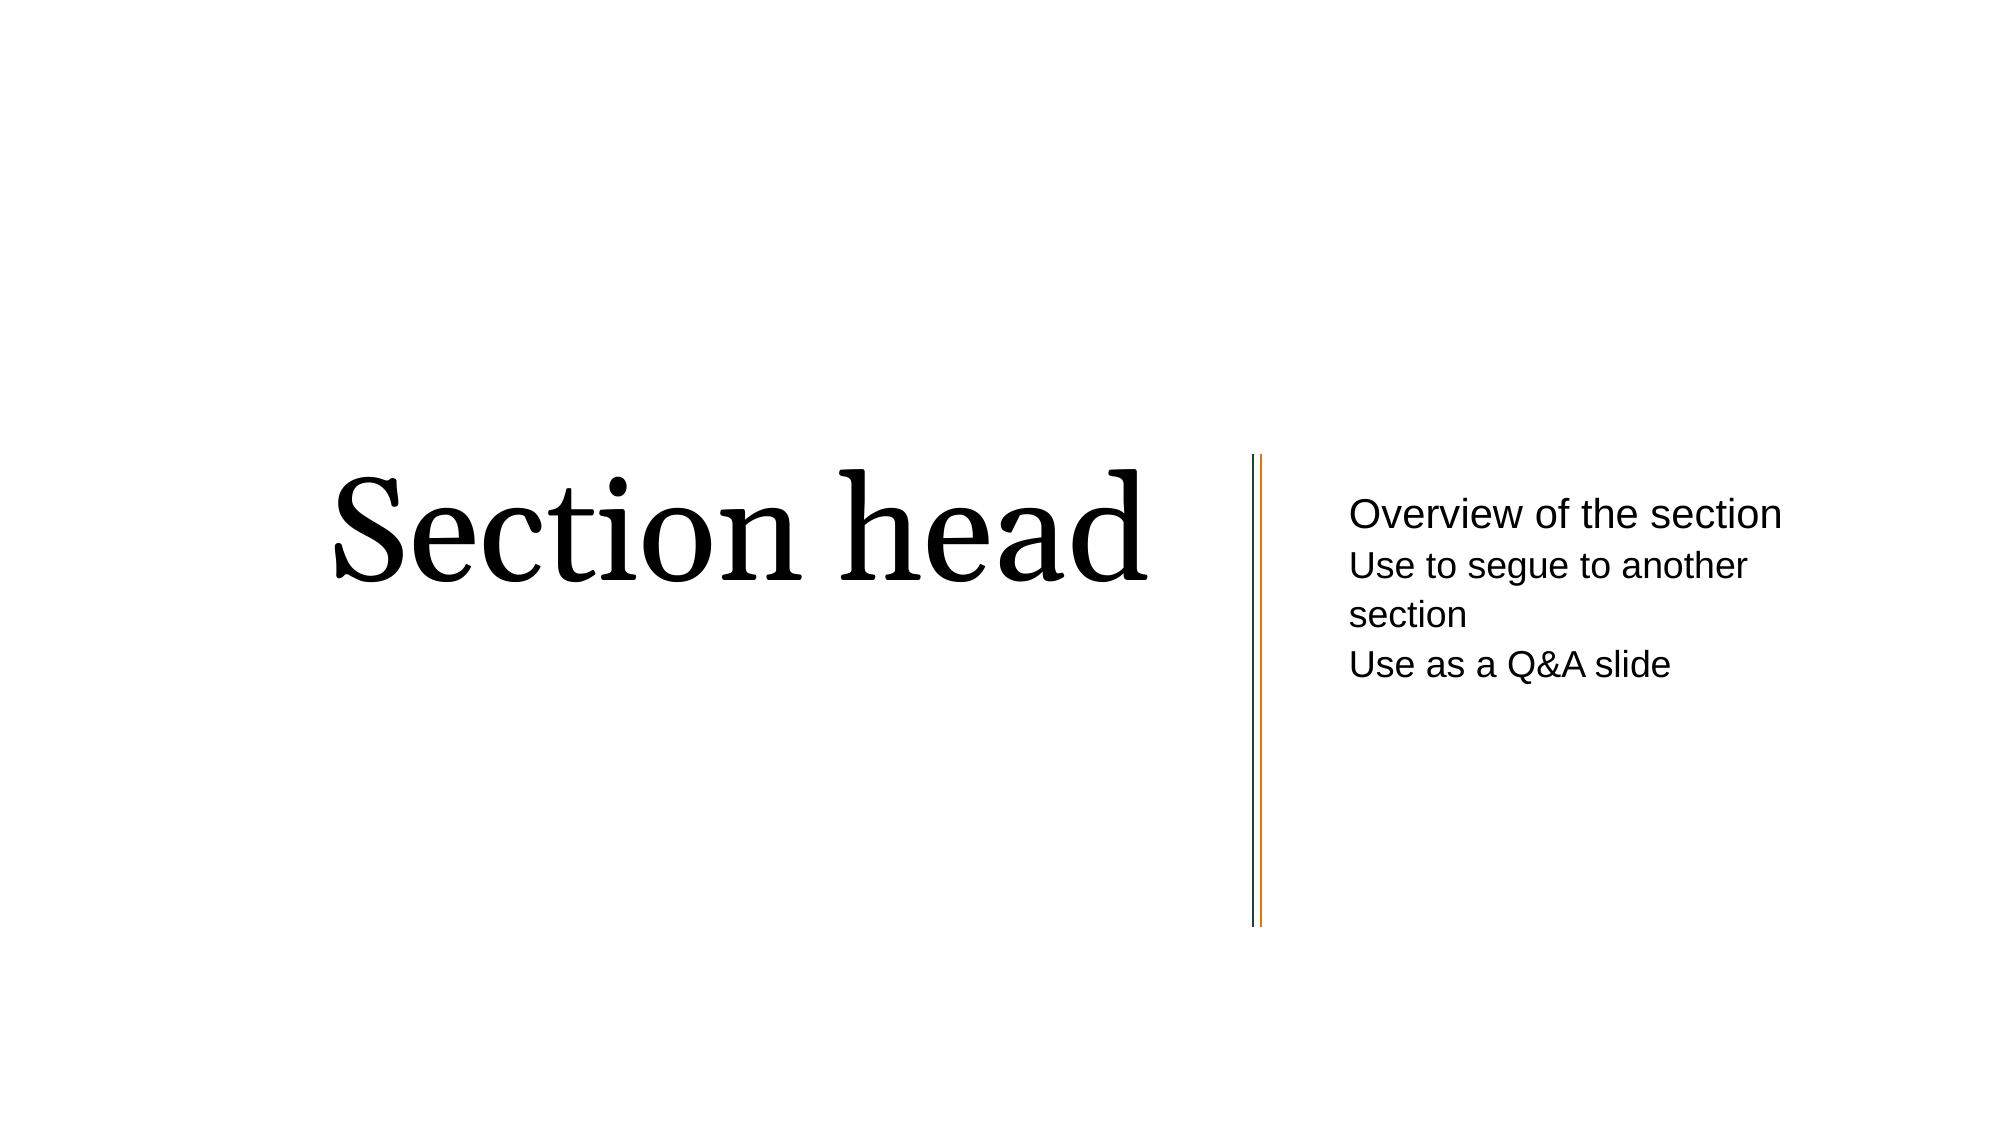

Overview of the section
Use to segue to another section
Use as a Q&A slide
Section head